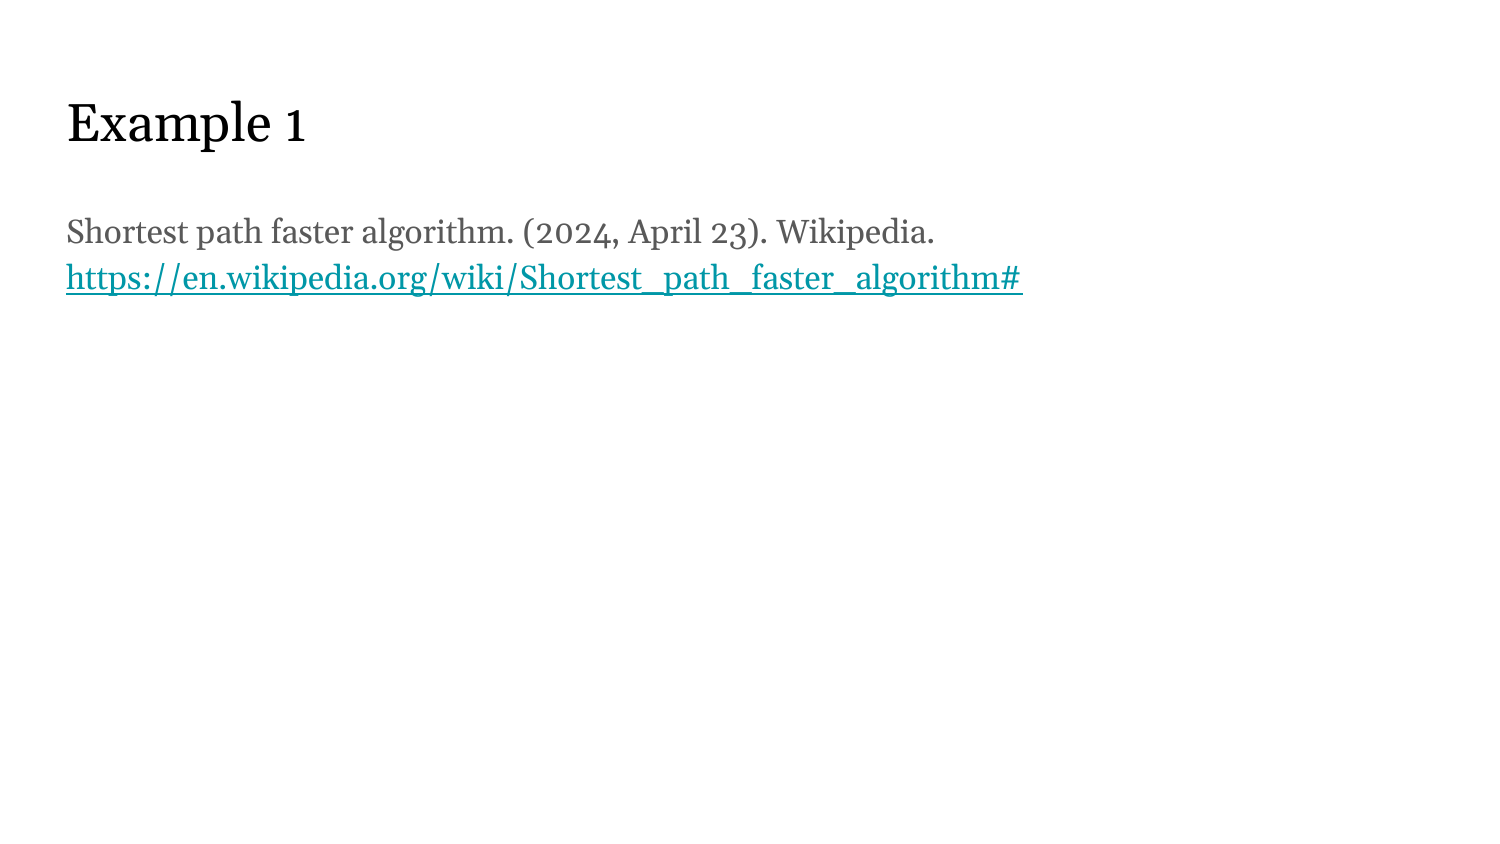

# Example 1
Shortest path faster algorithm. (2024, April 23). Wikipedia. https://en.wikipedia.org/wiki/Shortest_path_faster_algorithm#